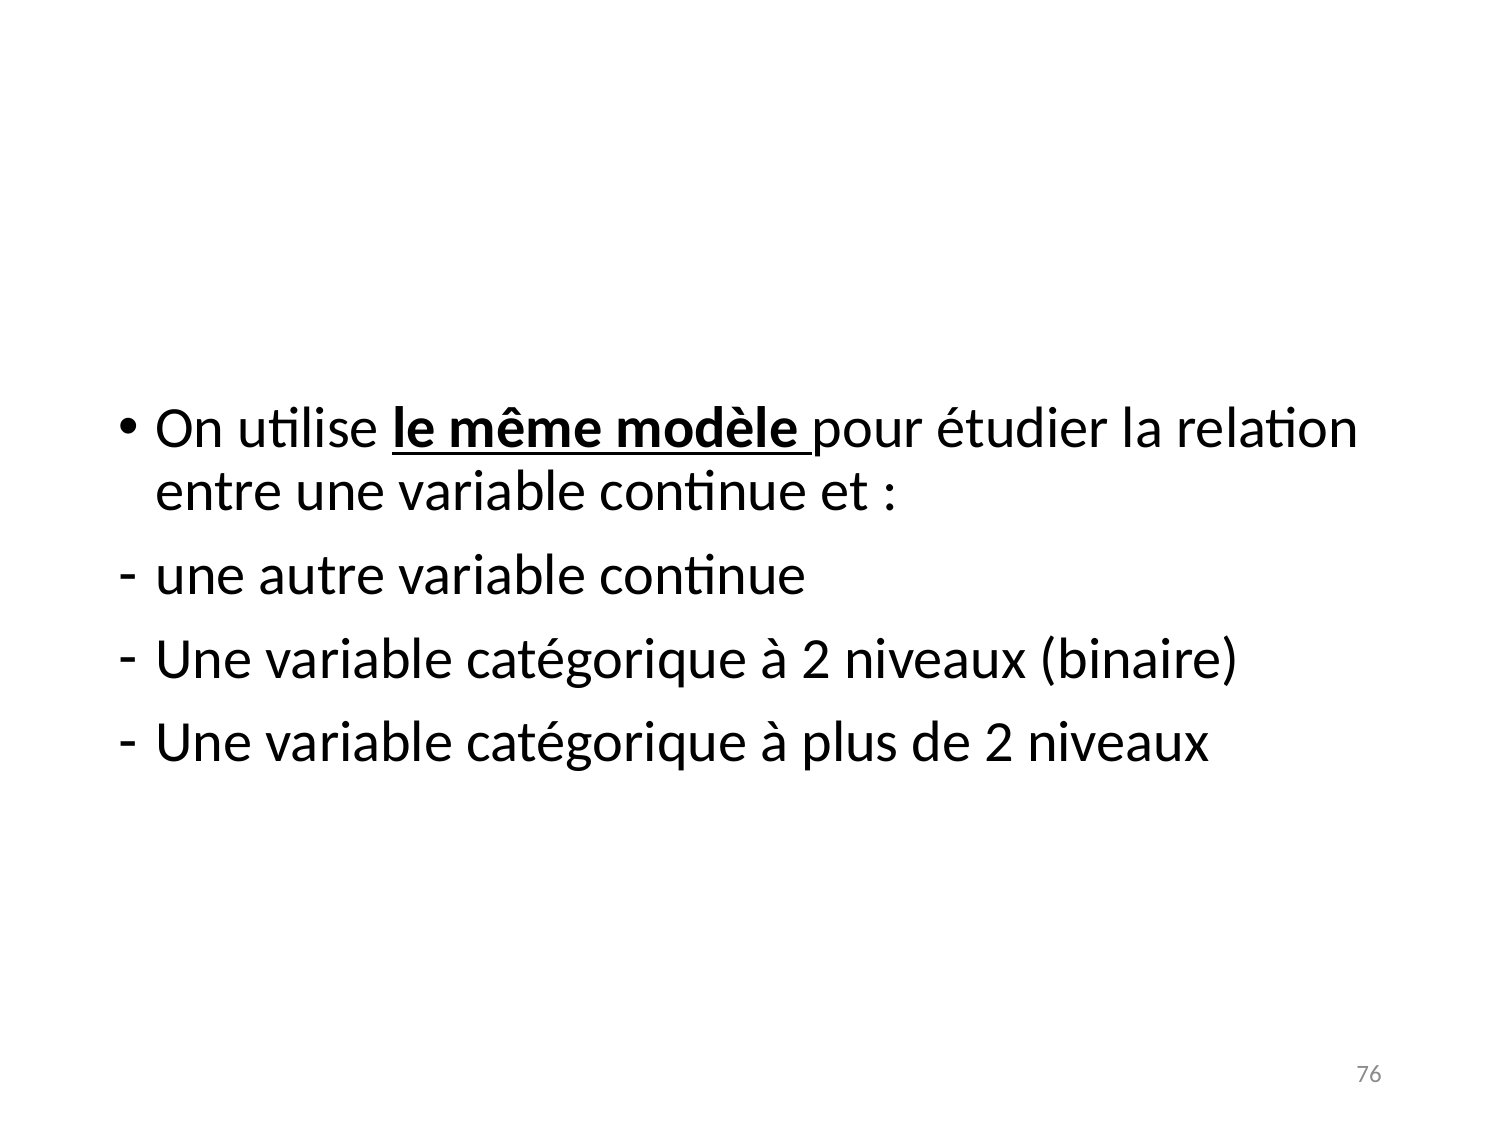

On utilise le même modèle pour étudier la relation entre une variable continue et :
une autre variable continue
Une variable catégorique à 2 niveaux (binaire)
Une variable catégorique à plus de 2 niveaux

76